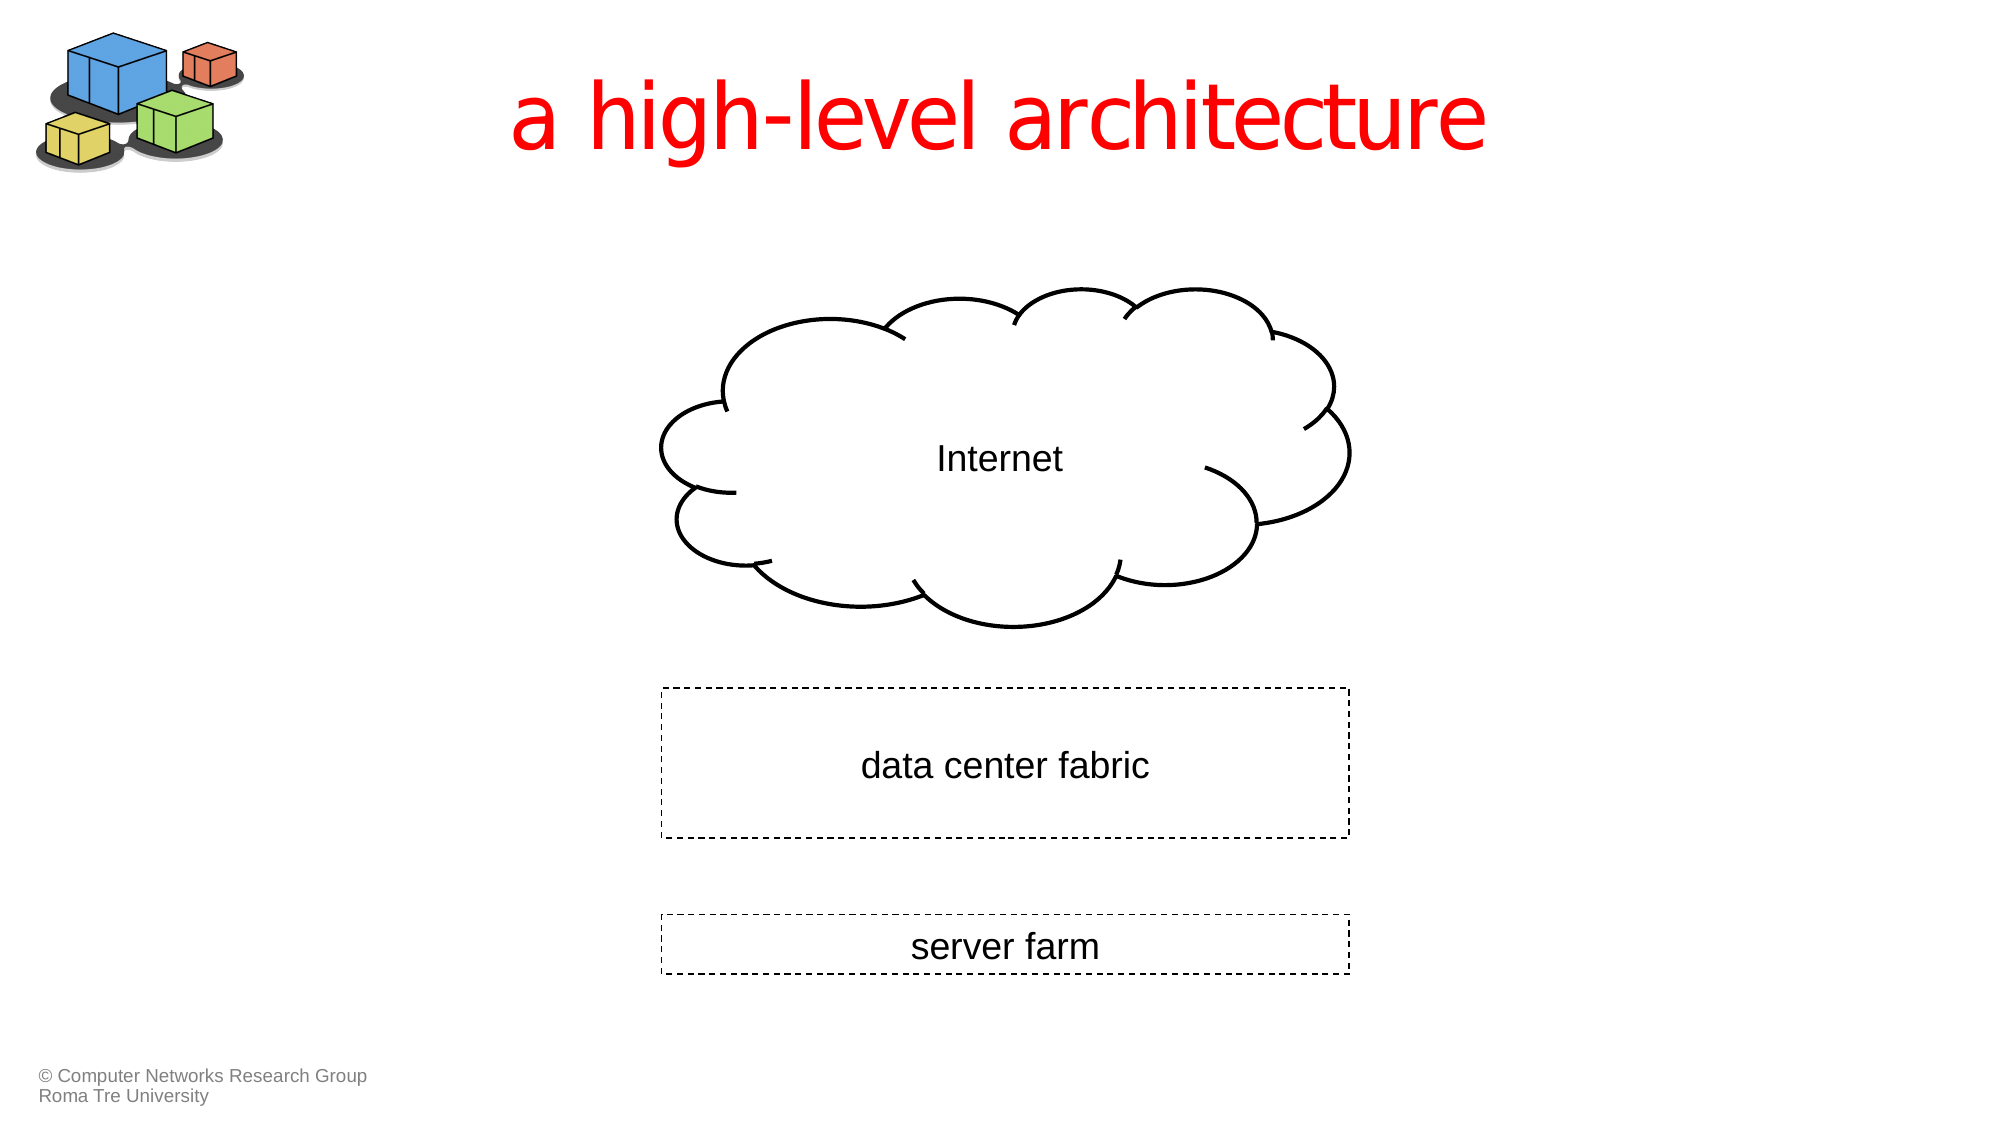

# a high-level architecture

Internet

data center fabric

server farm